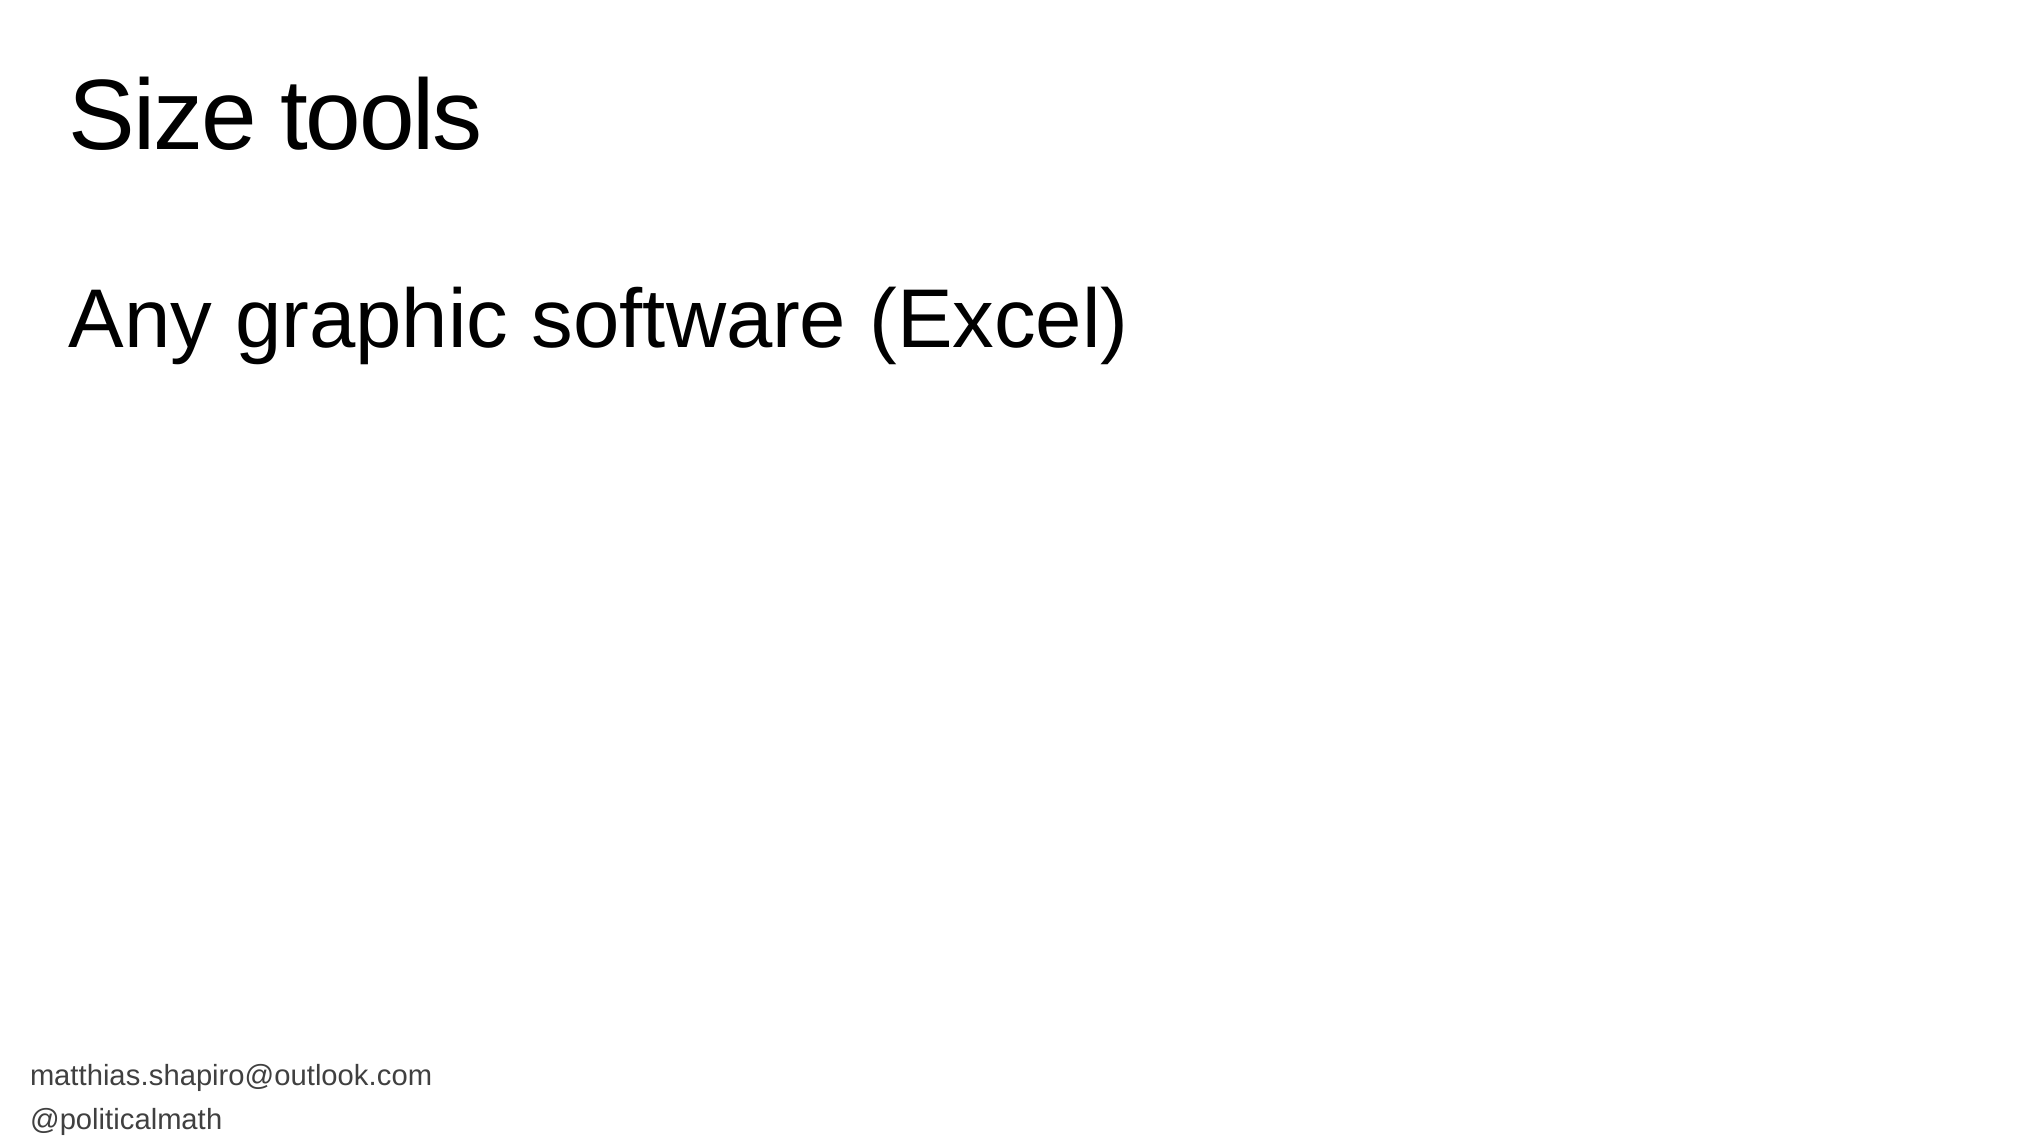

# Size tools
Any graphic software (Excel)